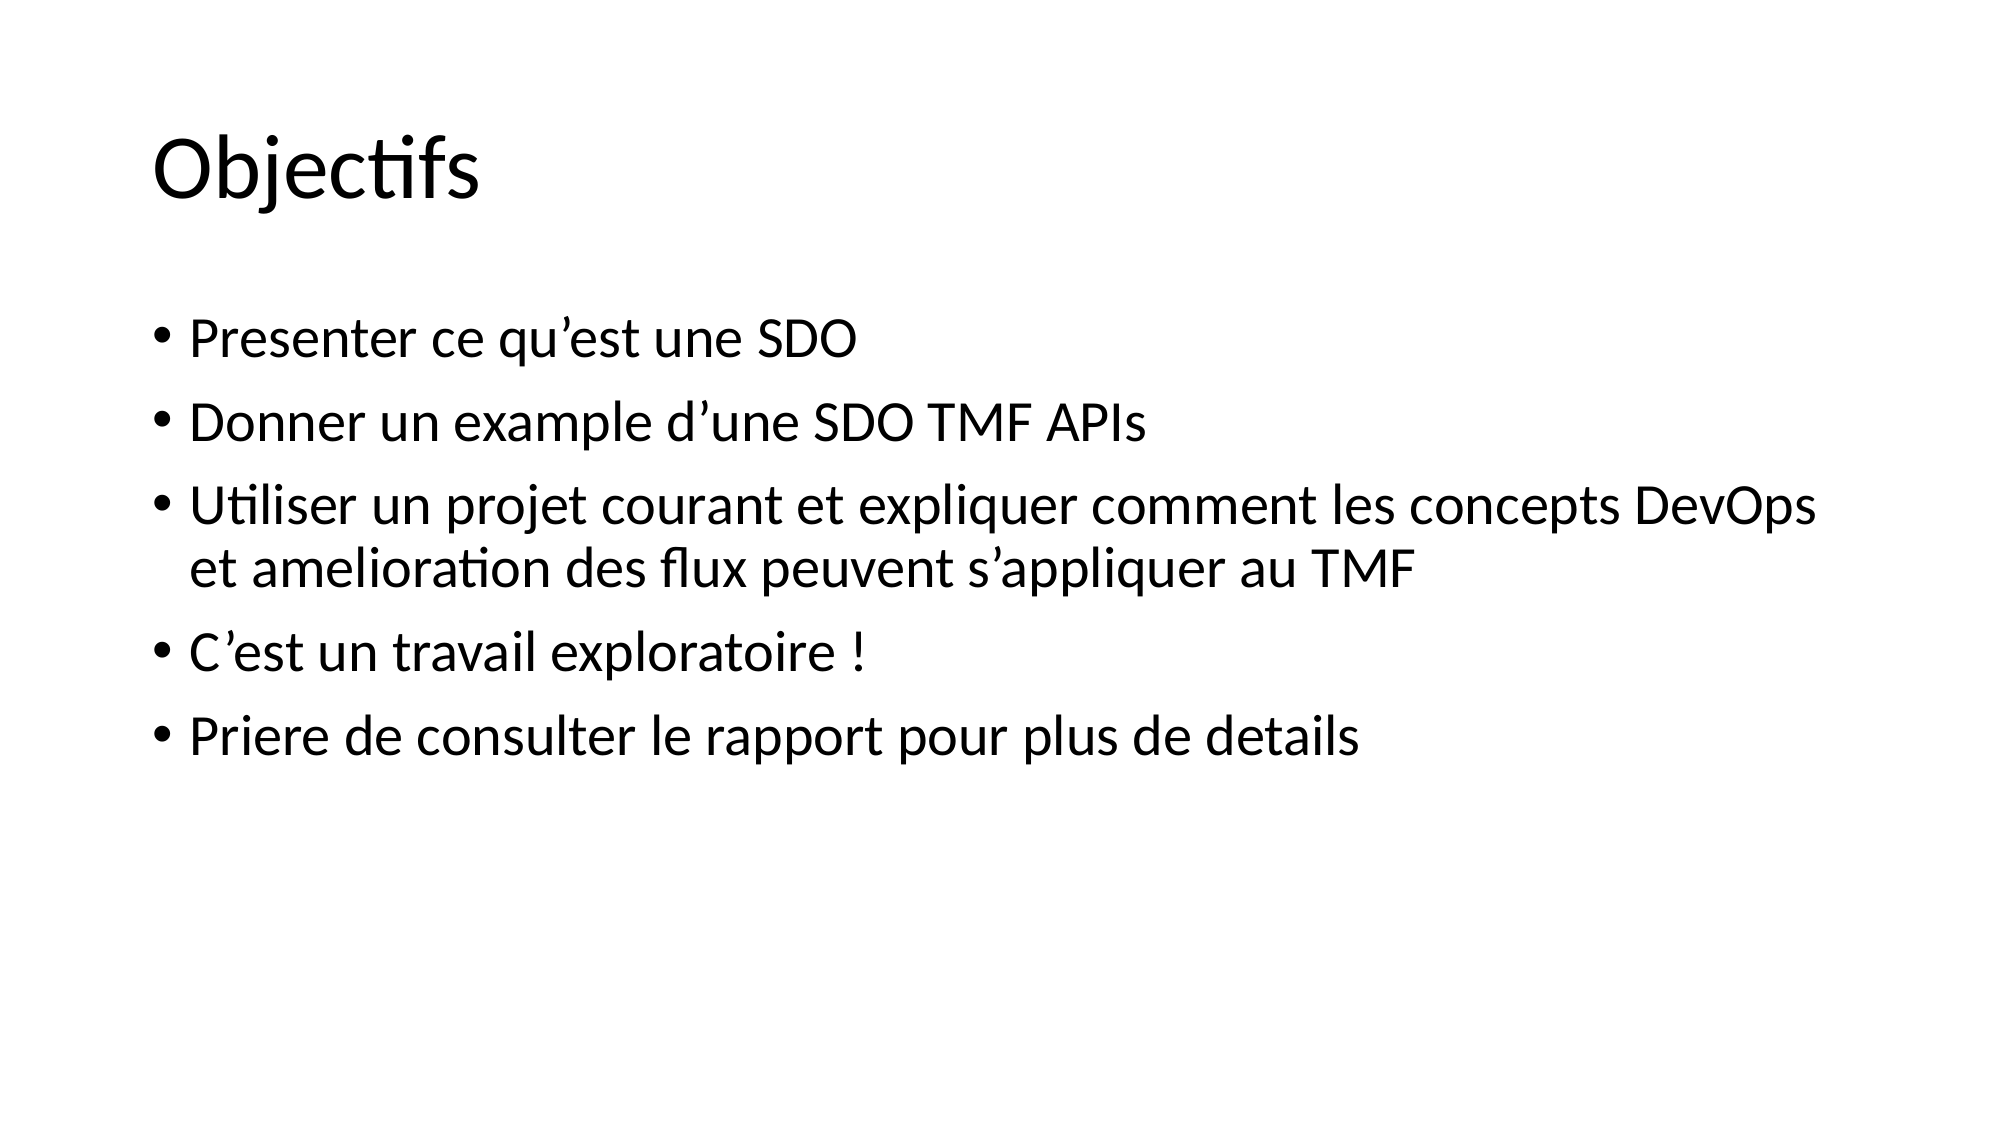

# Objectifs
Presenter ce qu’est une SDO
Donner un example d’une SDO TMF APIs
Utiliser un projet courant et expliquer comment les concepts DevOps et amelioration des flux peuvent s’appliquer au TMF
C’est un travail exploratoire !
Priere de consulter le rapport pour plus de details